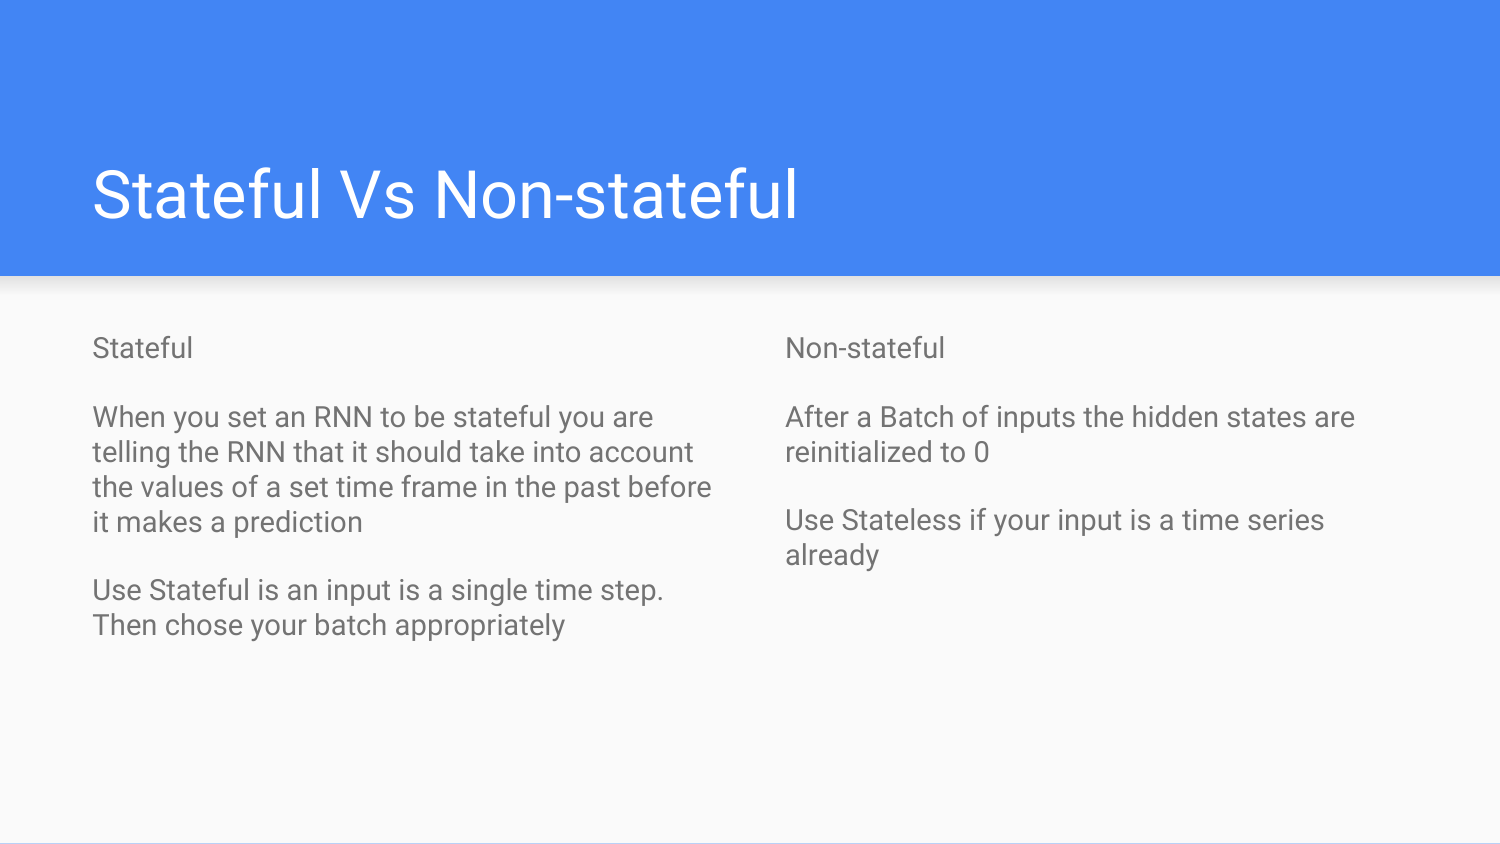

# Stateful Vs Non-stateful
Stateful
When you set an RNN to be stateful you are telling the RNN that it should take into account the values of a set time frame in the past before it makes a prediction
Use Stateful is an input is a single time step. Then chose your batch appropriately
Non-stateful
After a Batch of inputs the hidden states are reinitialized to 0
Use Stateless if your input is a time series already